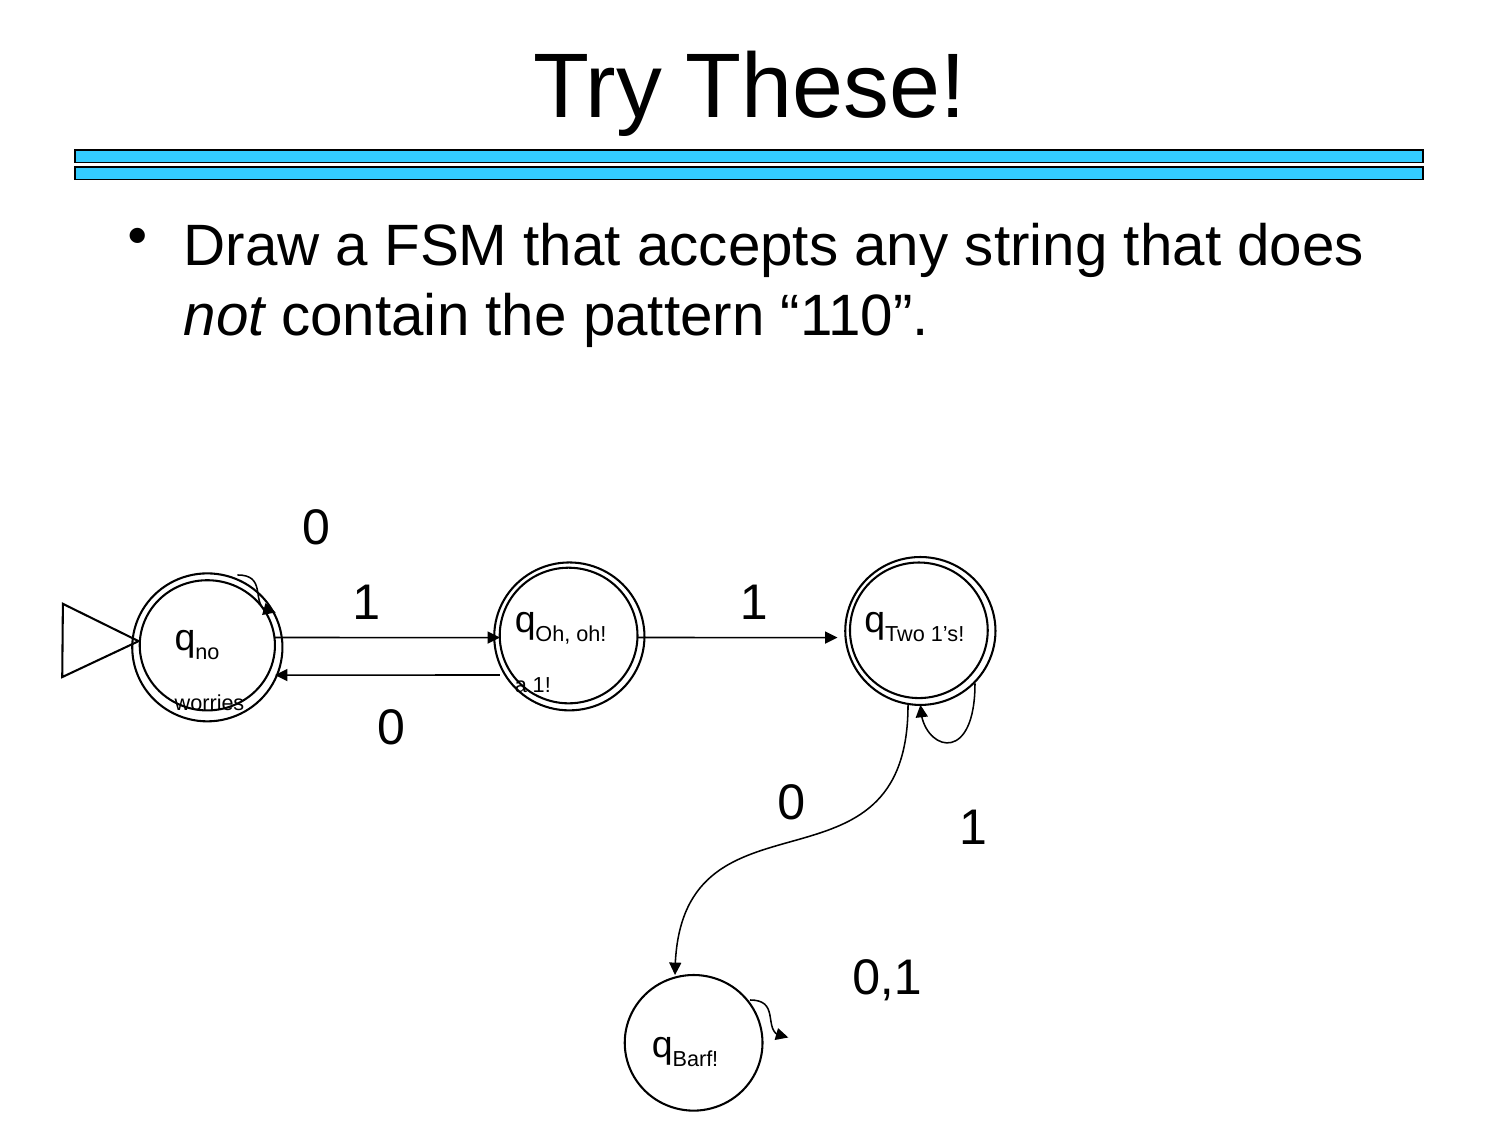

# Try These!

Draw a FSM that accepts any string that does not contain the pattern “110”.

0

1

1

qOh, oh!
a 1!
qTwo 1’s!
qno
worries

0
0
1
0,1

qBarf!